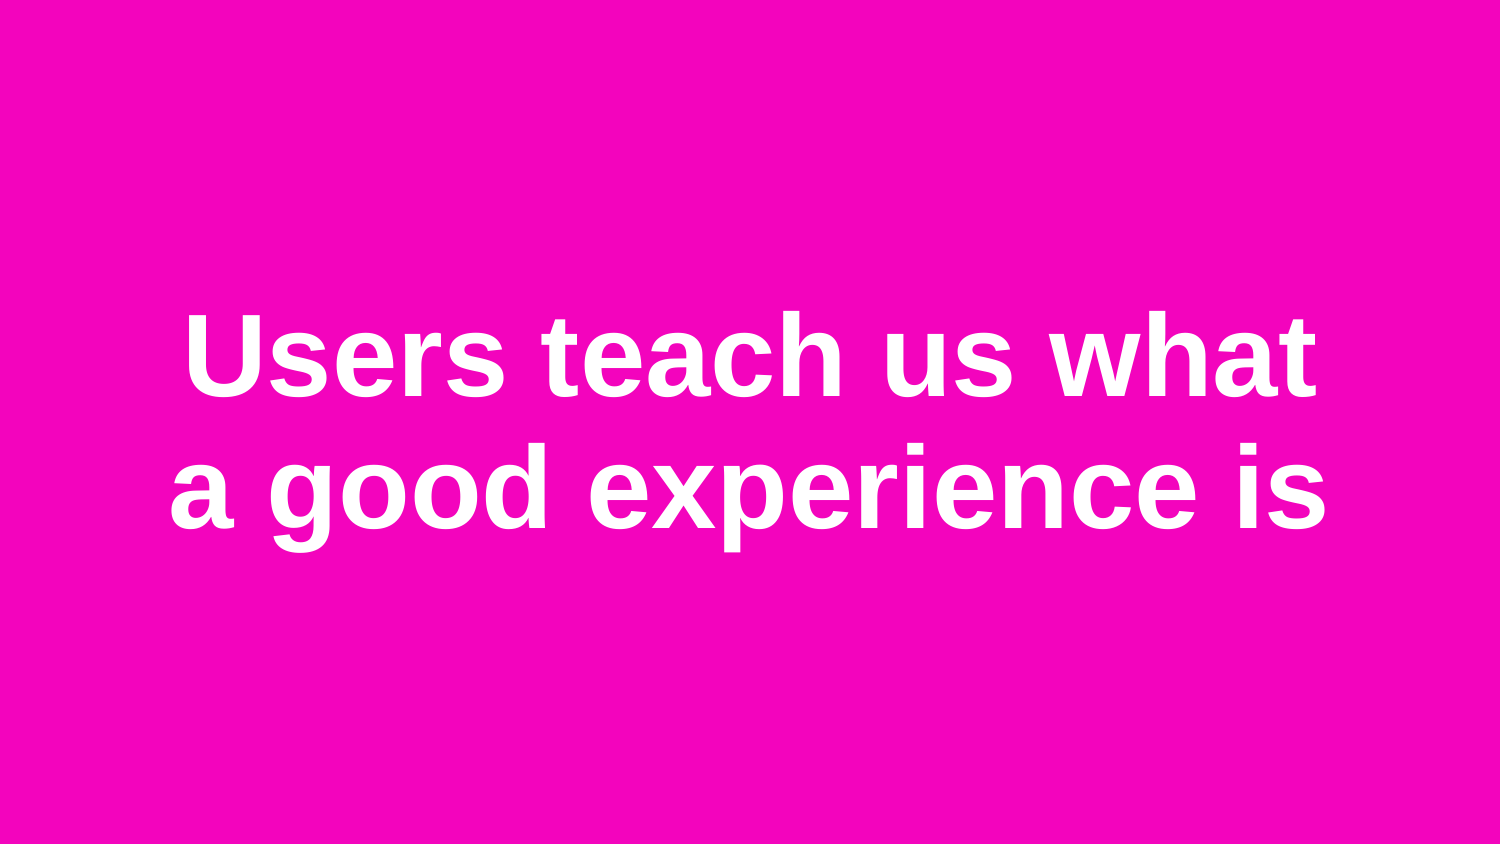

Users teach us what a good experience is